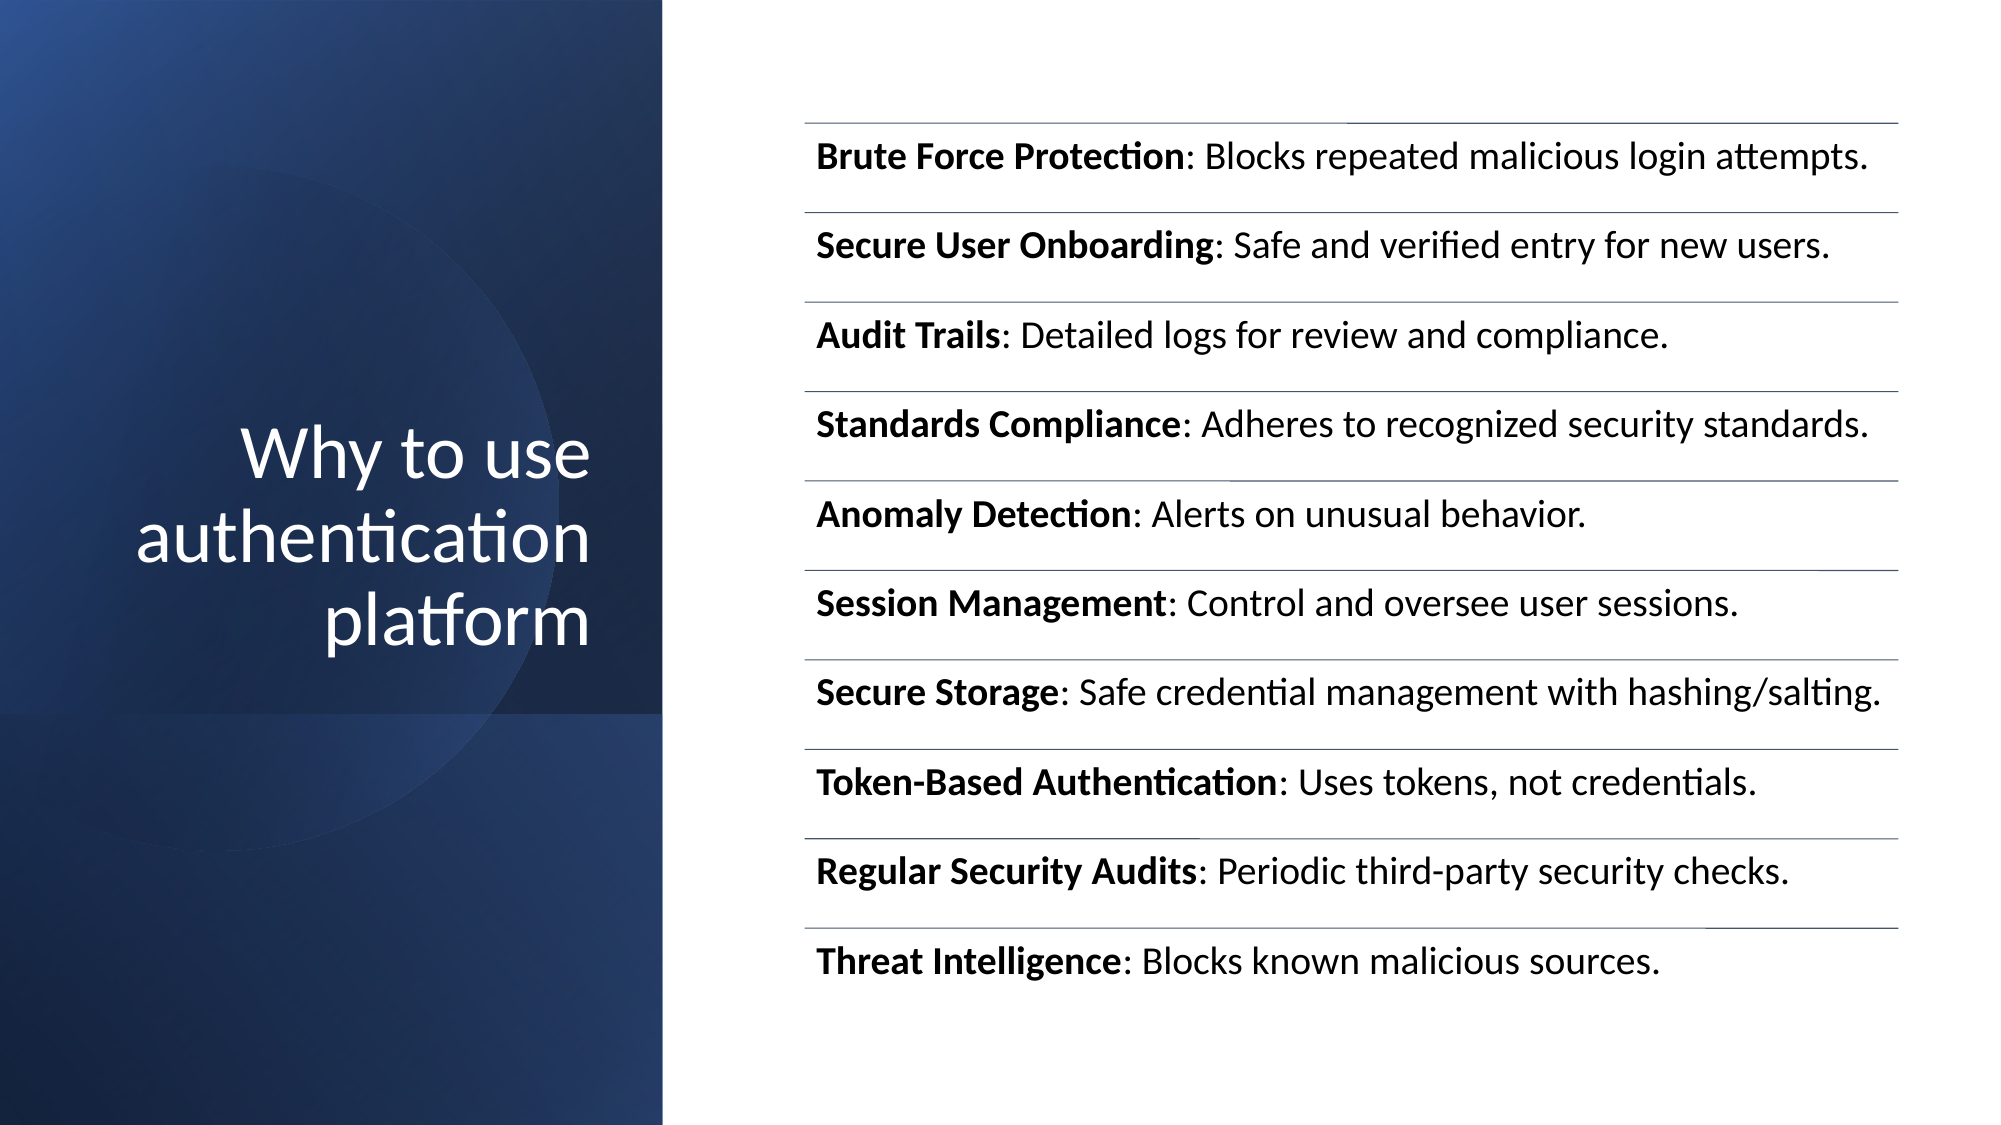

Brute Force Protection: Blocks repeated malicious login attempts.
Secure User Onboarding: Safe and verified entry for new users.
Audit Trails: Detailed logs for review and compliance.
Standards Compliance: Adheres to recognized security standards.
Anomaly Detection: Alerts on unusual behavior.
Session Management: Control and oversee user sessions.
Secure Storage: Safe credential management with hashing/salting.
Token-Based Authentication: Uses tokens, not credentials.
Regular Security Audits: Periodic third-party security checks.
Threat Intelligence: Blocks known malicious sources.

# Why to use authentication platform